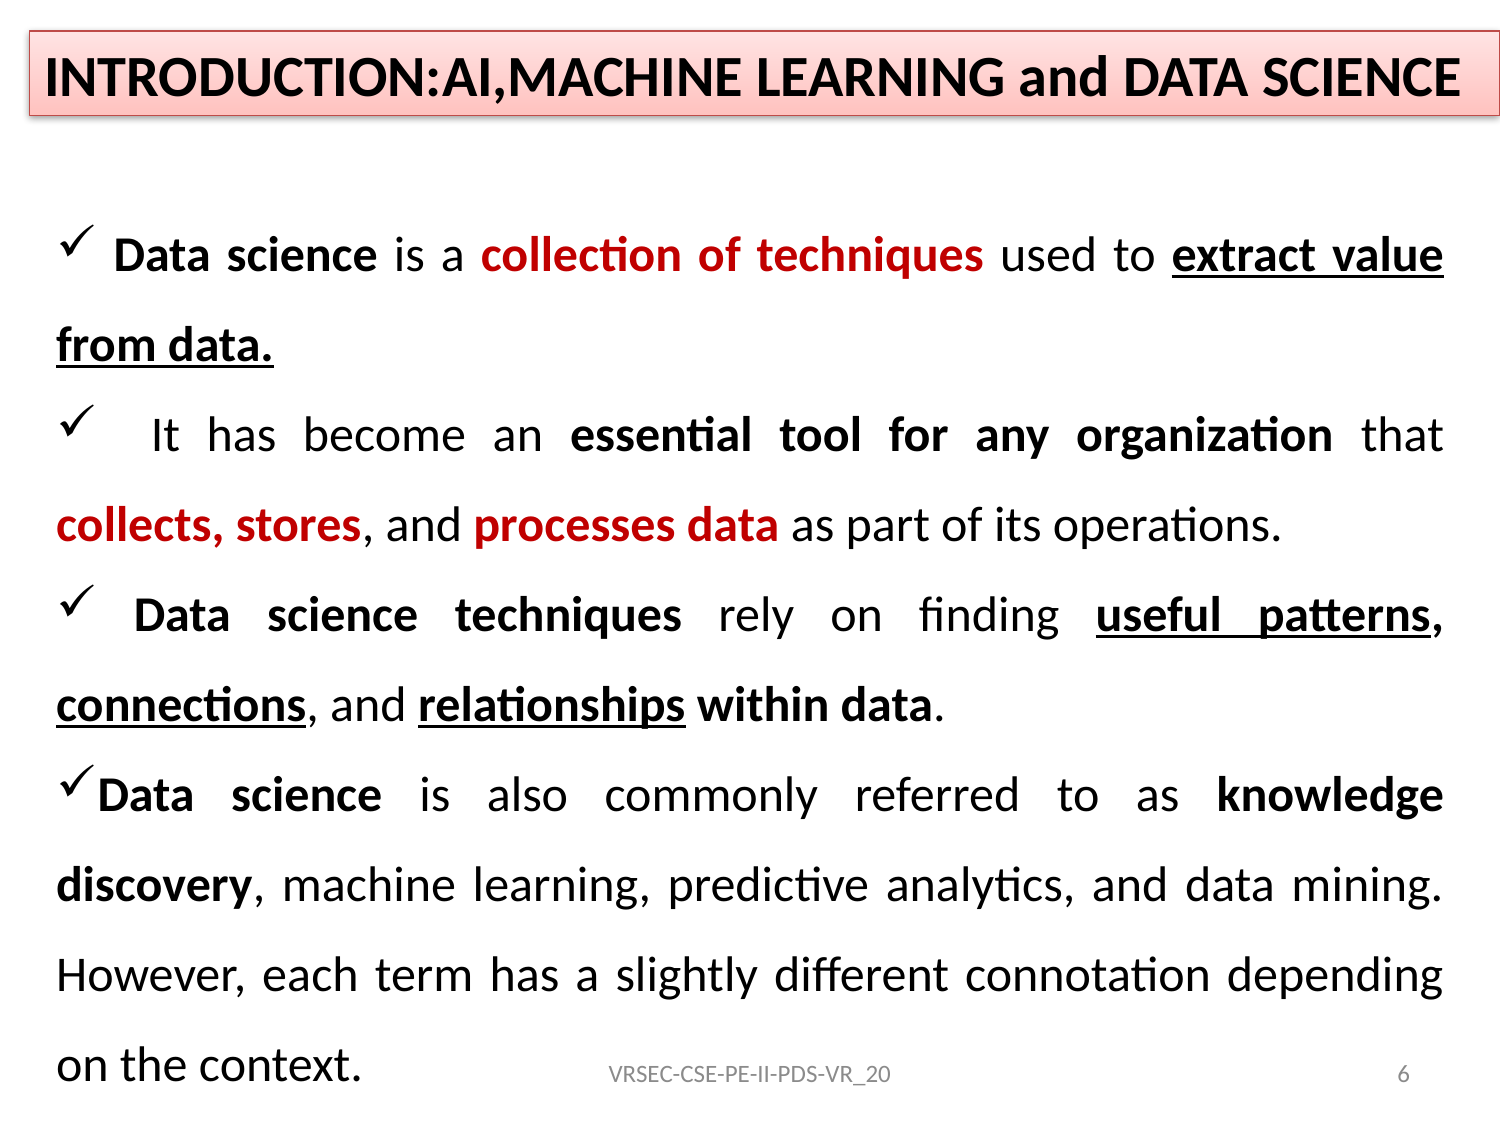

INTRODUCTION:AI,MACHINE LEARNING and DATA SCIENCE
 Data science is a collection of techniques used to extract value from data.
  It has become an essential tool for any organization that collects, stores, and processes data as part of its operations.
 Data science techniques rely on finding useful patterns, connections, and relationships within data.
Data science is also commonly referred to as knowledge discovery, machine learning, predictive analytics, and data mining. However, each term has a slightly different connotation depending on the context.
VRSEC-CSE-PE-II-PDS-VR_20
6